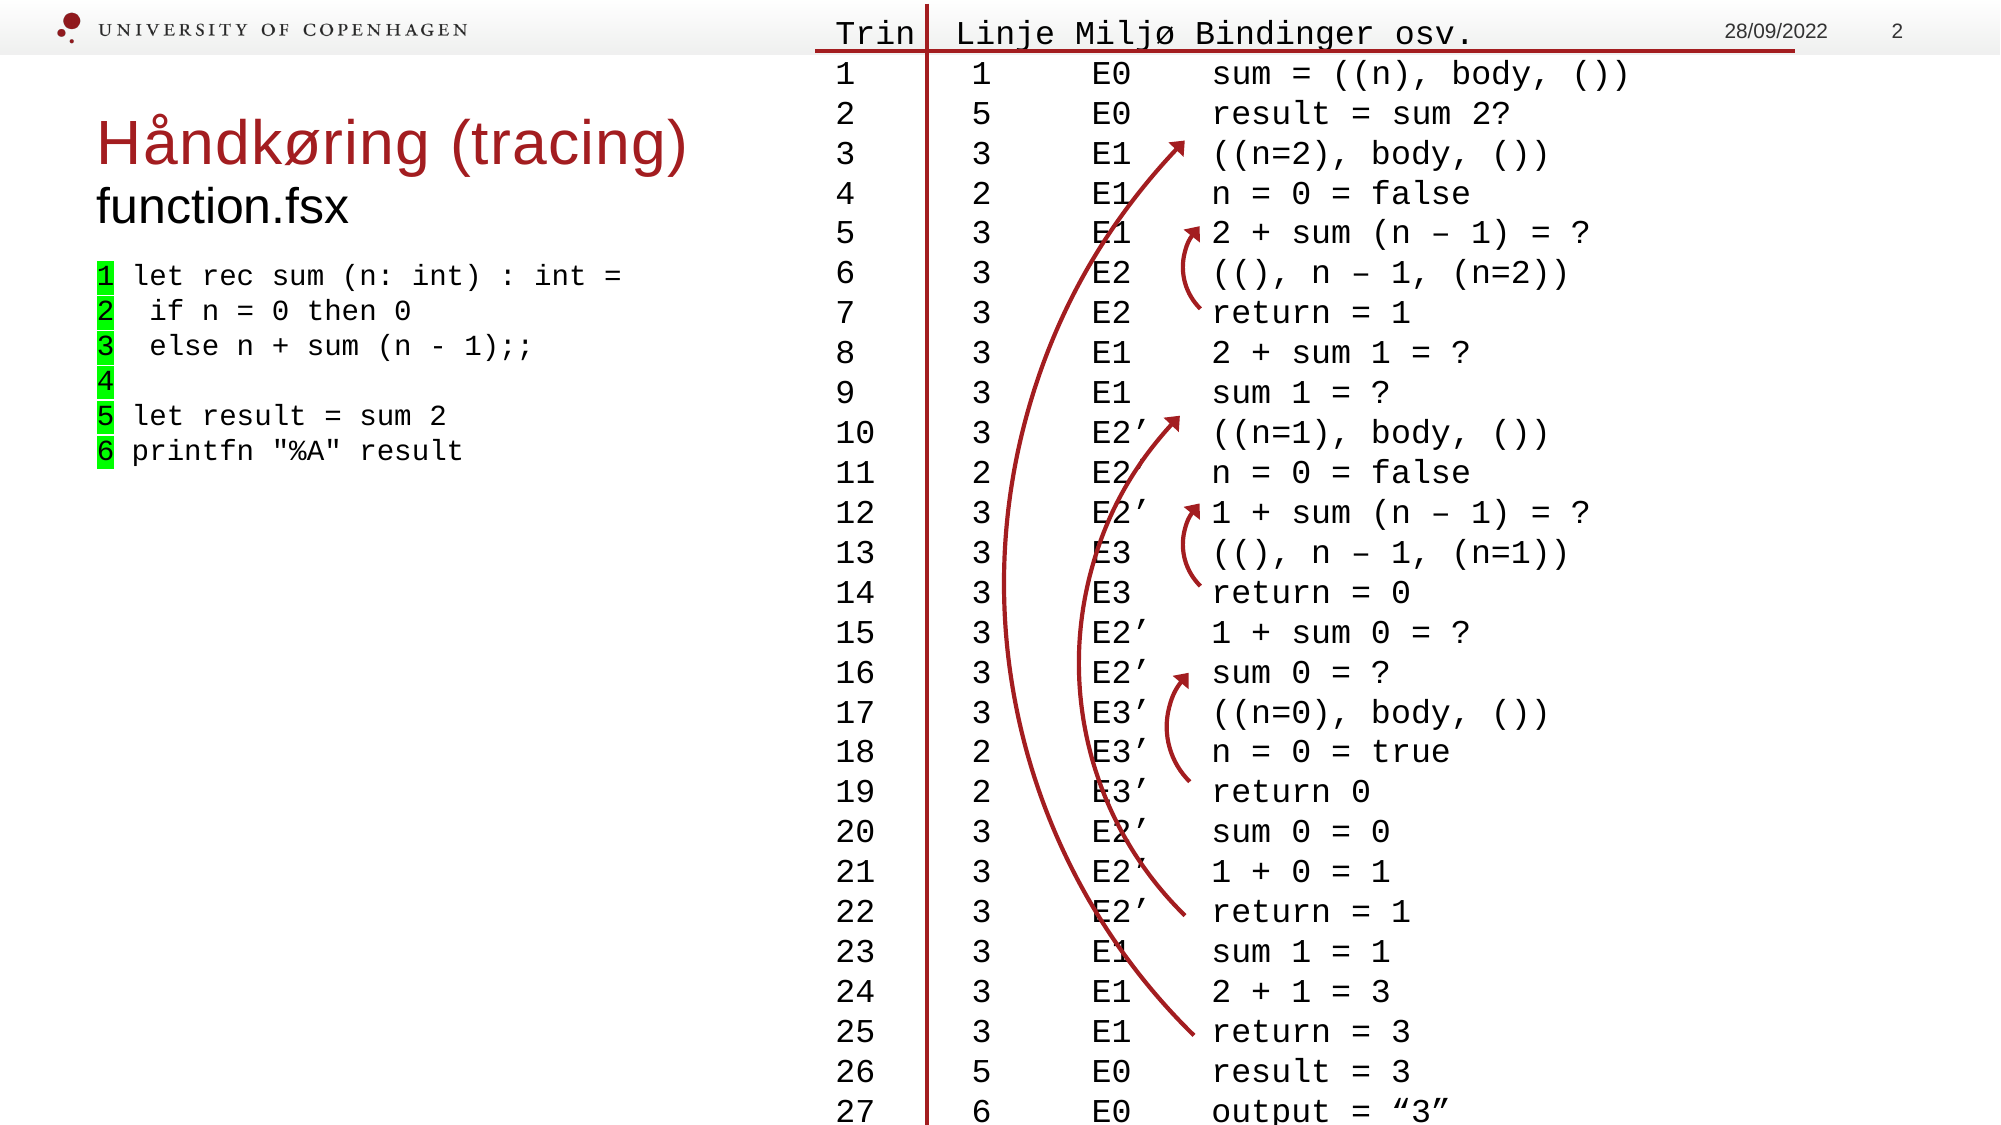

Trin  Linje Miljø Bindinger osv.
    1     E0    sum = ((n), body, ())
    5     E0    result = sum 2?
    3     E1    ((n=2), body, ())
    2     E1    n = 0 = false
    3     E1    2 + sum (n – 1) = ?
    3     E2    ((), n – 1, (n=2))
    3     E2    return = 1
    3     E1    2 + sum 1 = ?
    3     E1    sum 1 = ?
    3     E2’   ((n=1), body, ())
    2     E2’   n = 0 = false
    3     E2’   1 + sum (n – 1) = ?
    3     E3    ((), n – 1, (n=1))
    3     E3    return = 0
    3     E2’   1 + sum 0 = ?
    3     E2’   sum 0 = ?
    3     E3’   ((n=0), body, ())
    2     E3’   n = 0 = true
    2     E3’   return 0
    3     E2’   sum 0 = 0
    3     E2’   1 + 0 = 1
    3     E2’   return = 1
    3     E1    sum 1 = 1
    3     E1    2 + 1 = 3
    3     E1    return = 3
    5     E0    result = 3
    6     E0    output = “3”
28/09/2022
2
# Håndkøring (tracing)
function.fsx

1 let rec sum (n: int) : int =
2  if n = 0 then 0
3  else n + sum (n - 1);;
4
5 let result = sum 2
6 printfn "%A" result